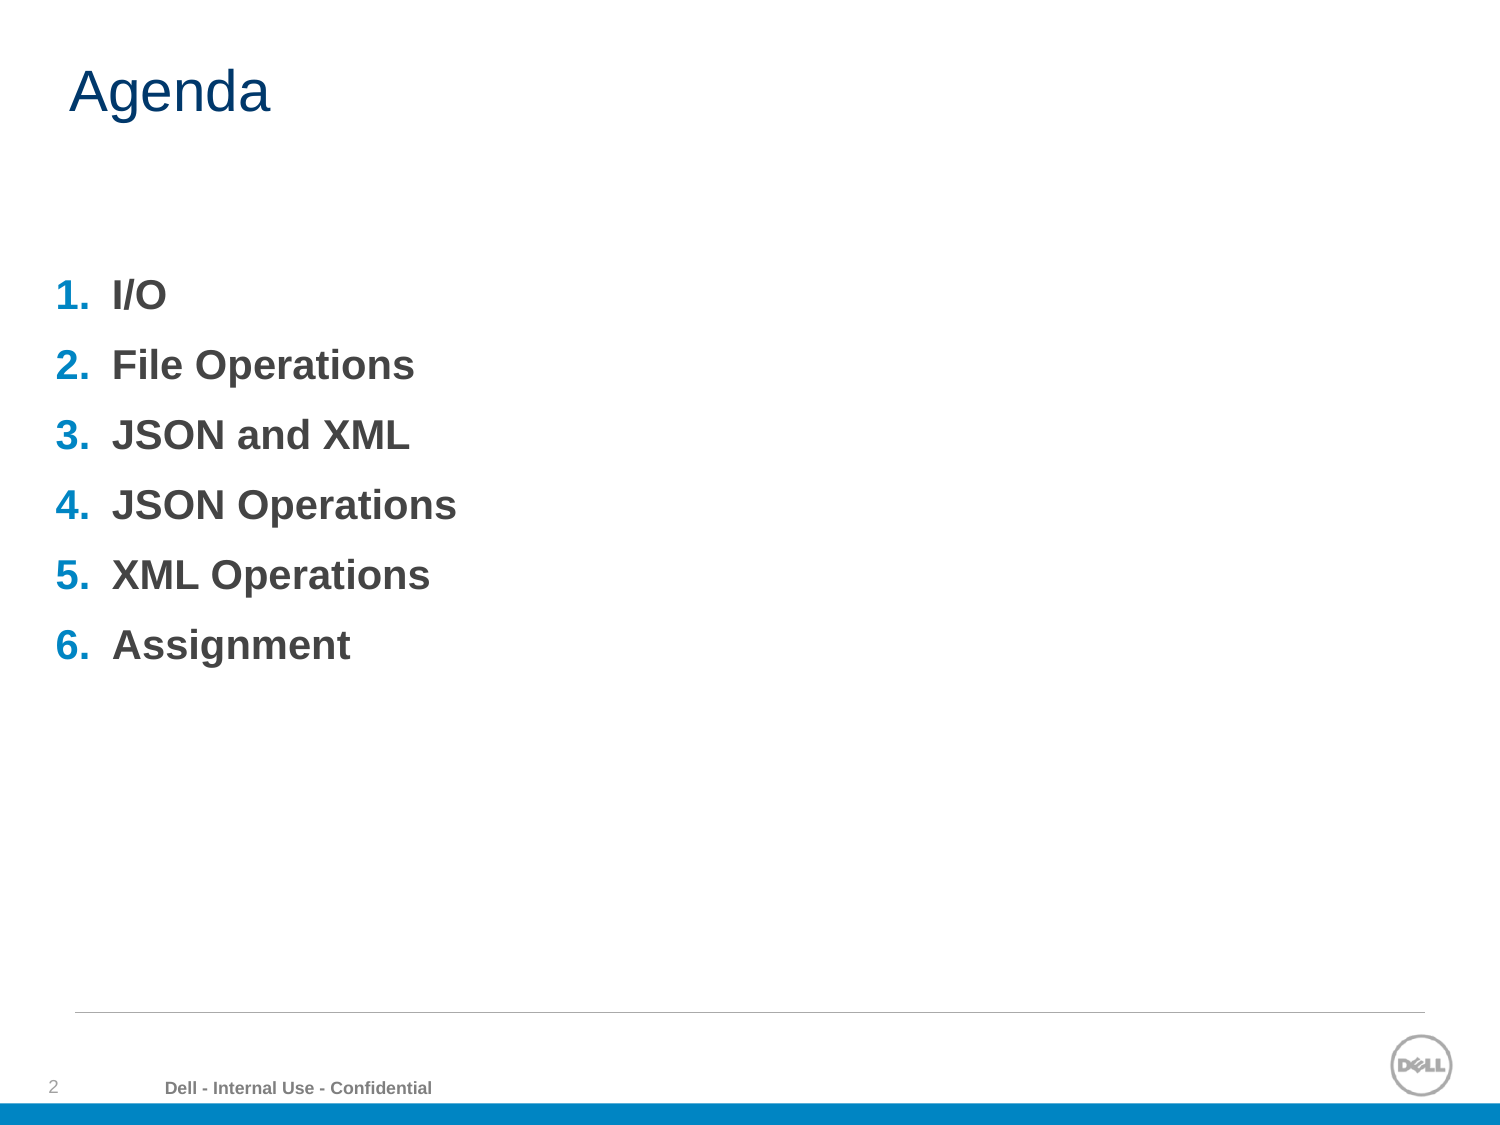

# Agenda

I/O
File Operations
JSON and XML
JSON Operations
XML Operations
Assignment